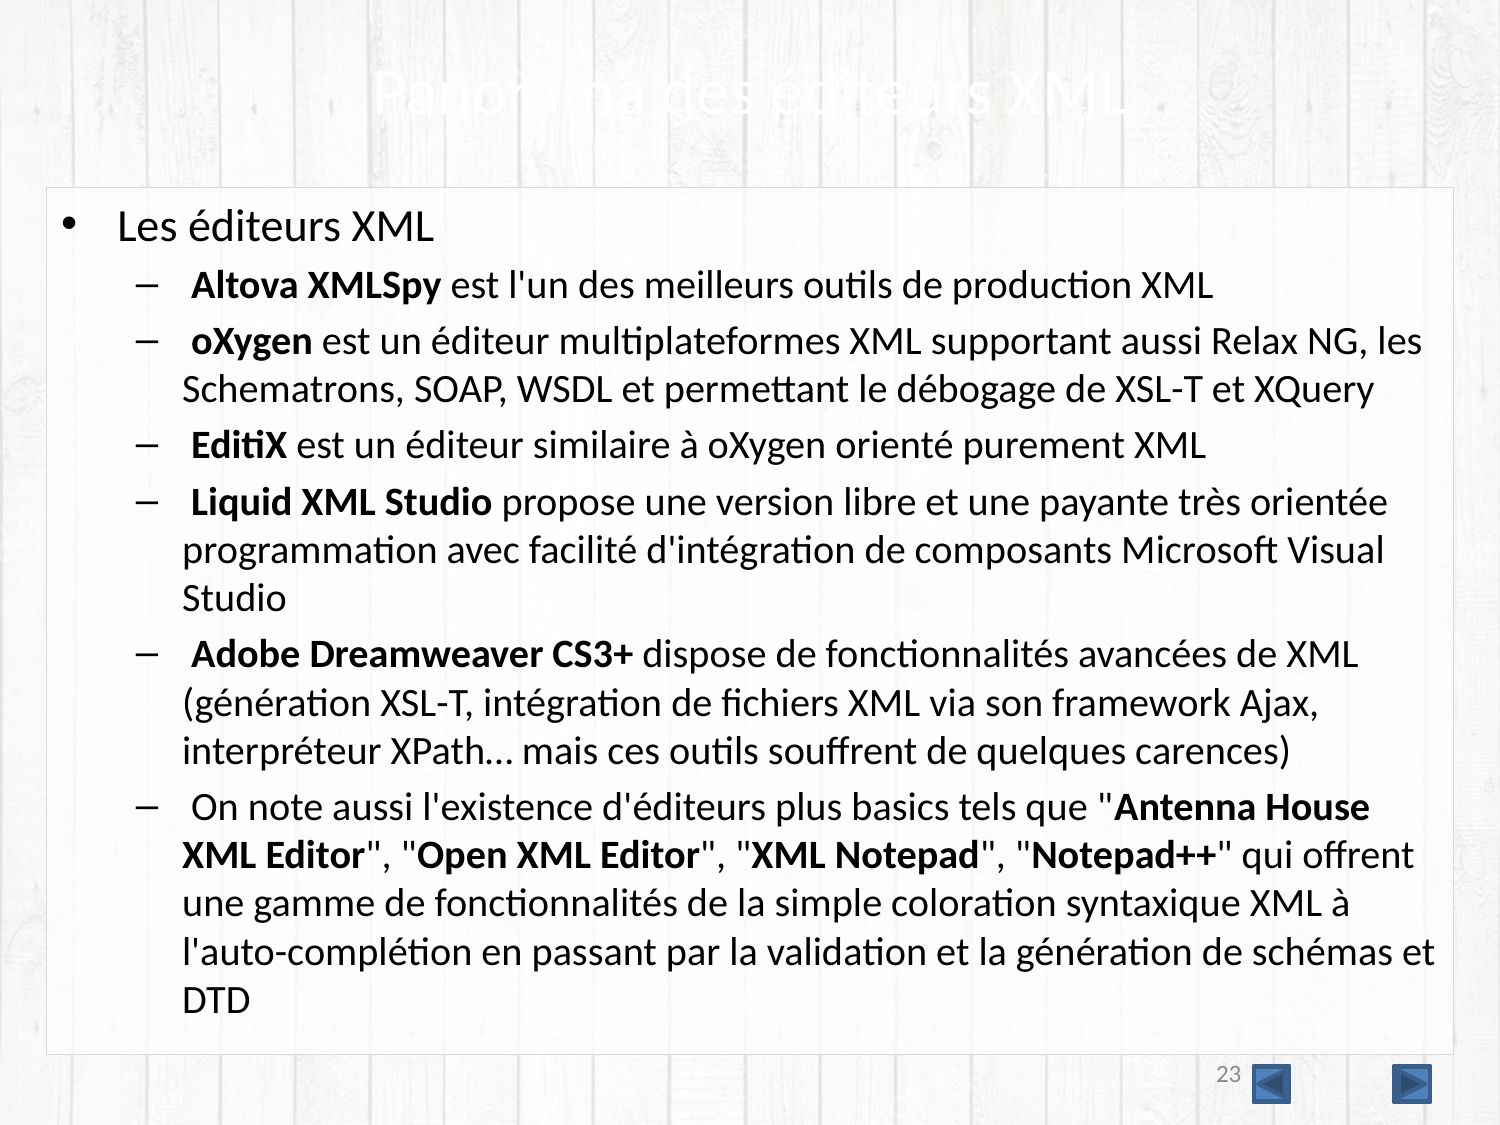

# Panorama des éditeurs XML
Les éditeurs XML
 Altova XMLSpy est l'un des meilleurs outils de production XML
 oXygen est un éditeur multiplateformes XML supportant aussi Relax NG, les Schematrons, SOAP, WSDL et permettant le débogage de XSL-T et XQuery
 EditiX est un éditeur similaire à oXygen orienté purement XML
 Liquid XML Studio propose une version libre et une payante très orientée programmation avec facilité d'intégration de composants Microsoft Visual Studio
 Adobe Dreamweaver CS3+ dispose de fonctionnalités avancées de XML (génération XSL-T, intégration de fichiers XML via son framework Ajax, interpréteur XPath… mais ces outils souffrent de quelques carences)
 On note aussi l'existence d'éditeurs plus basics tels que "Antenna House XML Editor", "Open XML Editor", "XML Notepad", "Notepad++" qui offrent une gamme de fonctionnalités de la simple coloration syntaxique XML à l'auto-complétion en passant par la validation et la génération de schémas et DTD
23